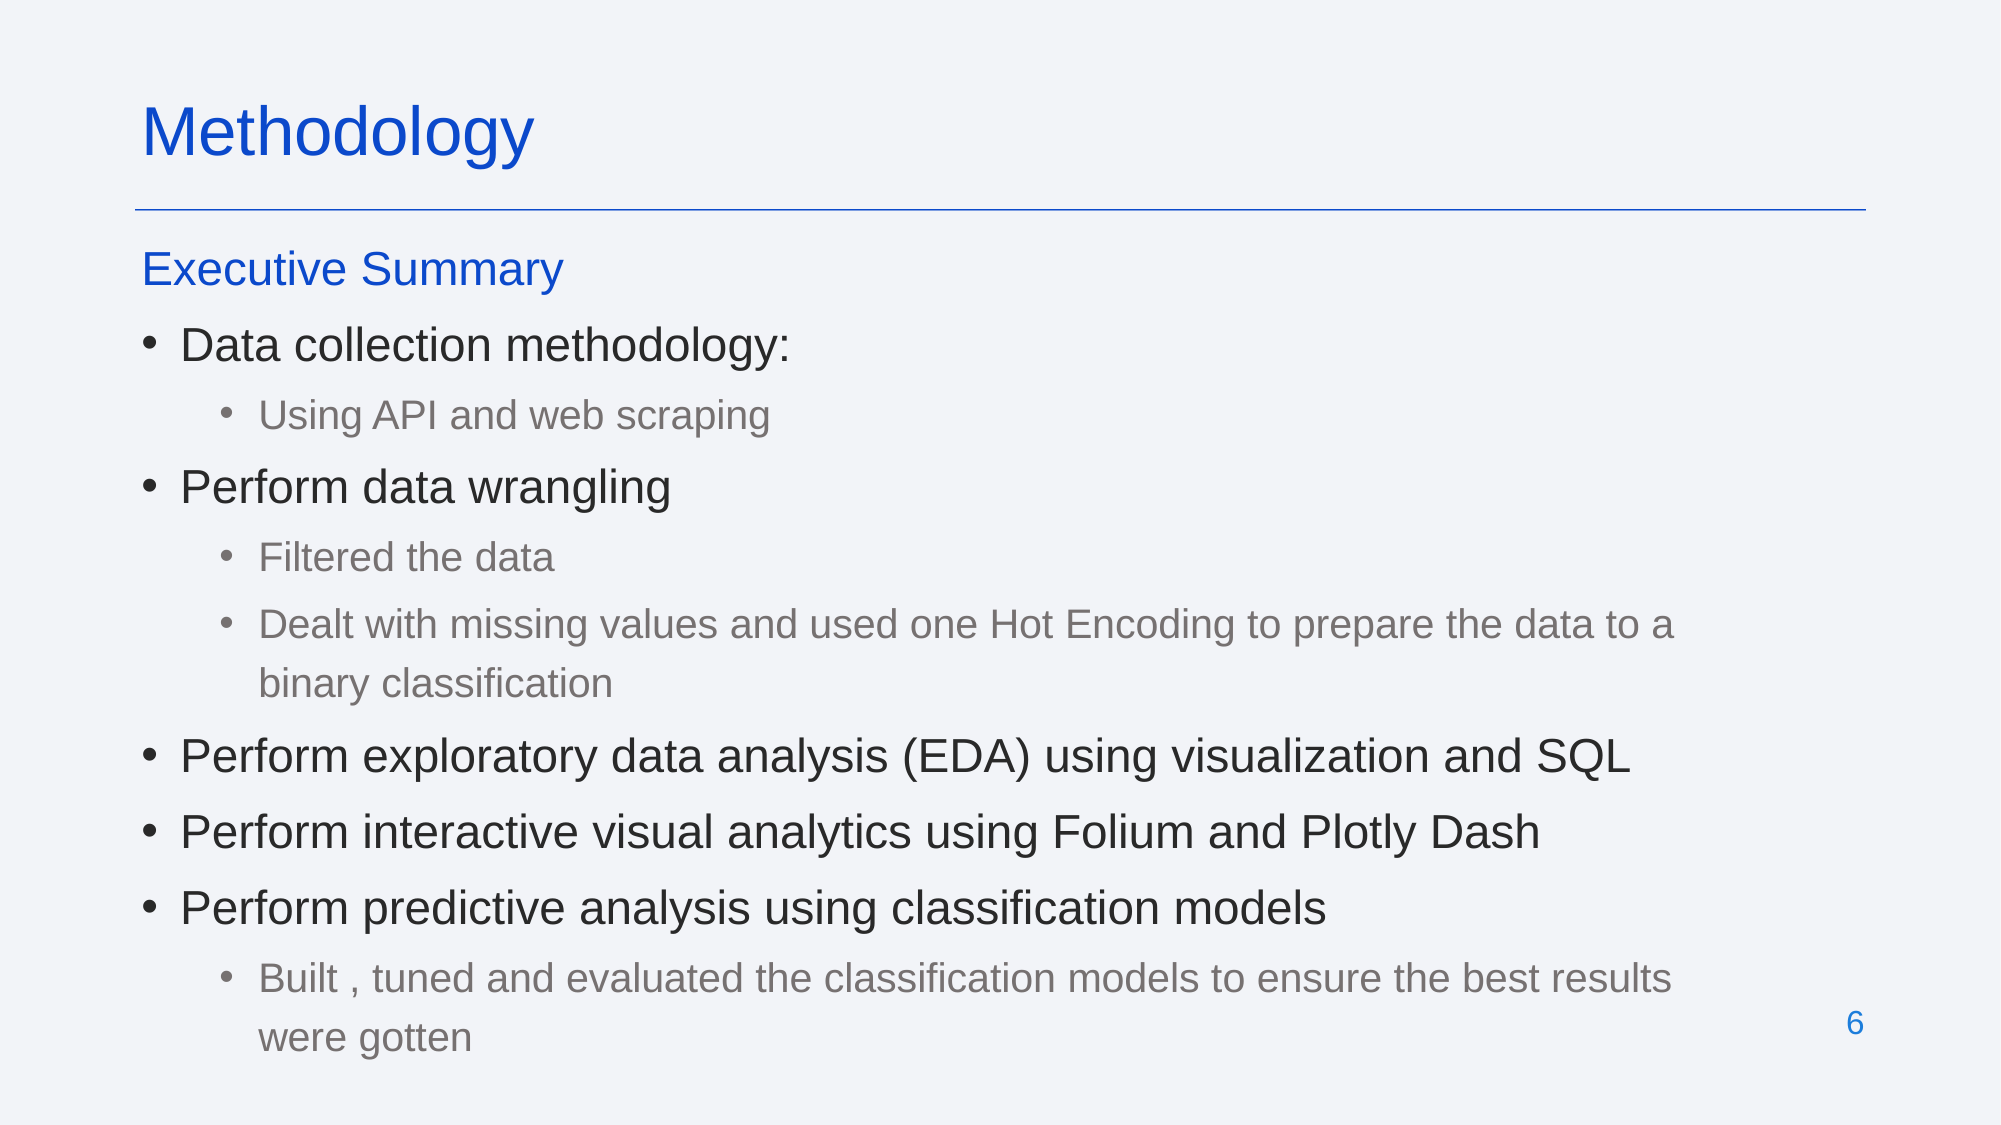

Methodology
Executive Summary
Data collection methodology:
Using API and web scraping
Perform data wrangling
Filtered the data
Dealt with missing values and used one Hot Encoding to prepare the data to a binary classification
Perform exploratory data analysis (EDA) using visualization and SQL
Perform interactive visual analytics using Folium and Plotly Dash
Perform predictive analysis using classification models
Built , tuned and evaluated the classification models to ensure the best results were gotten

6